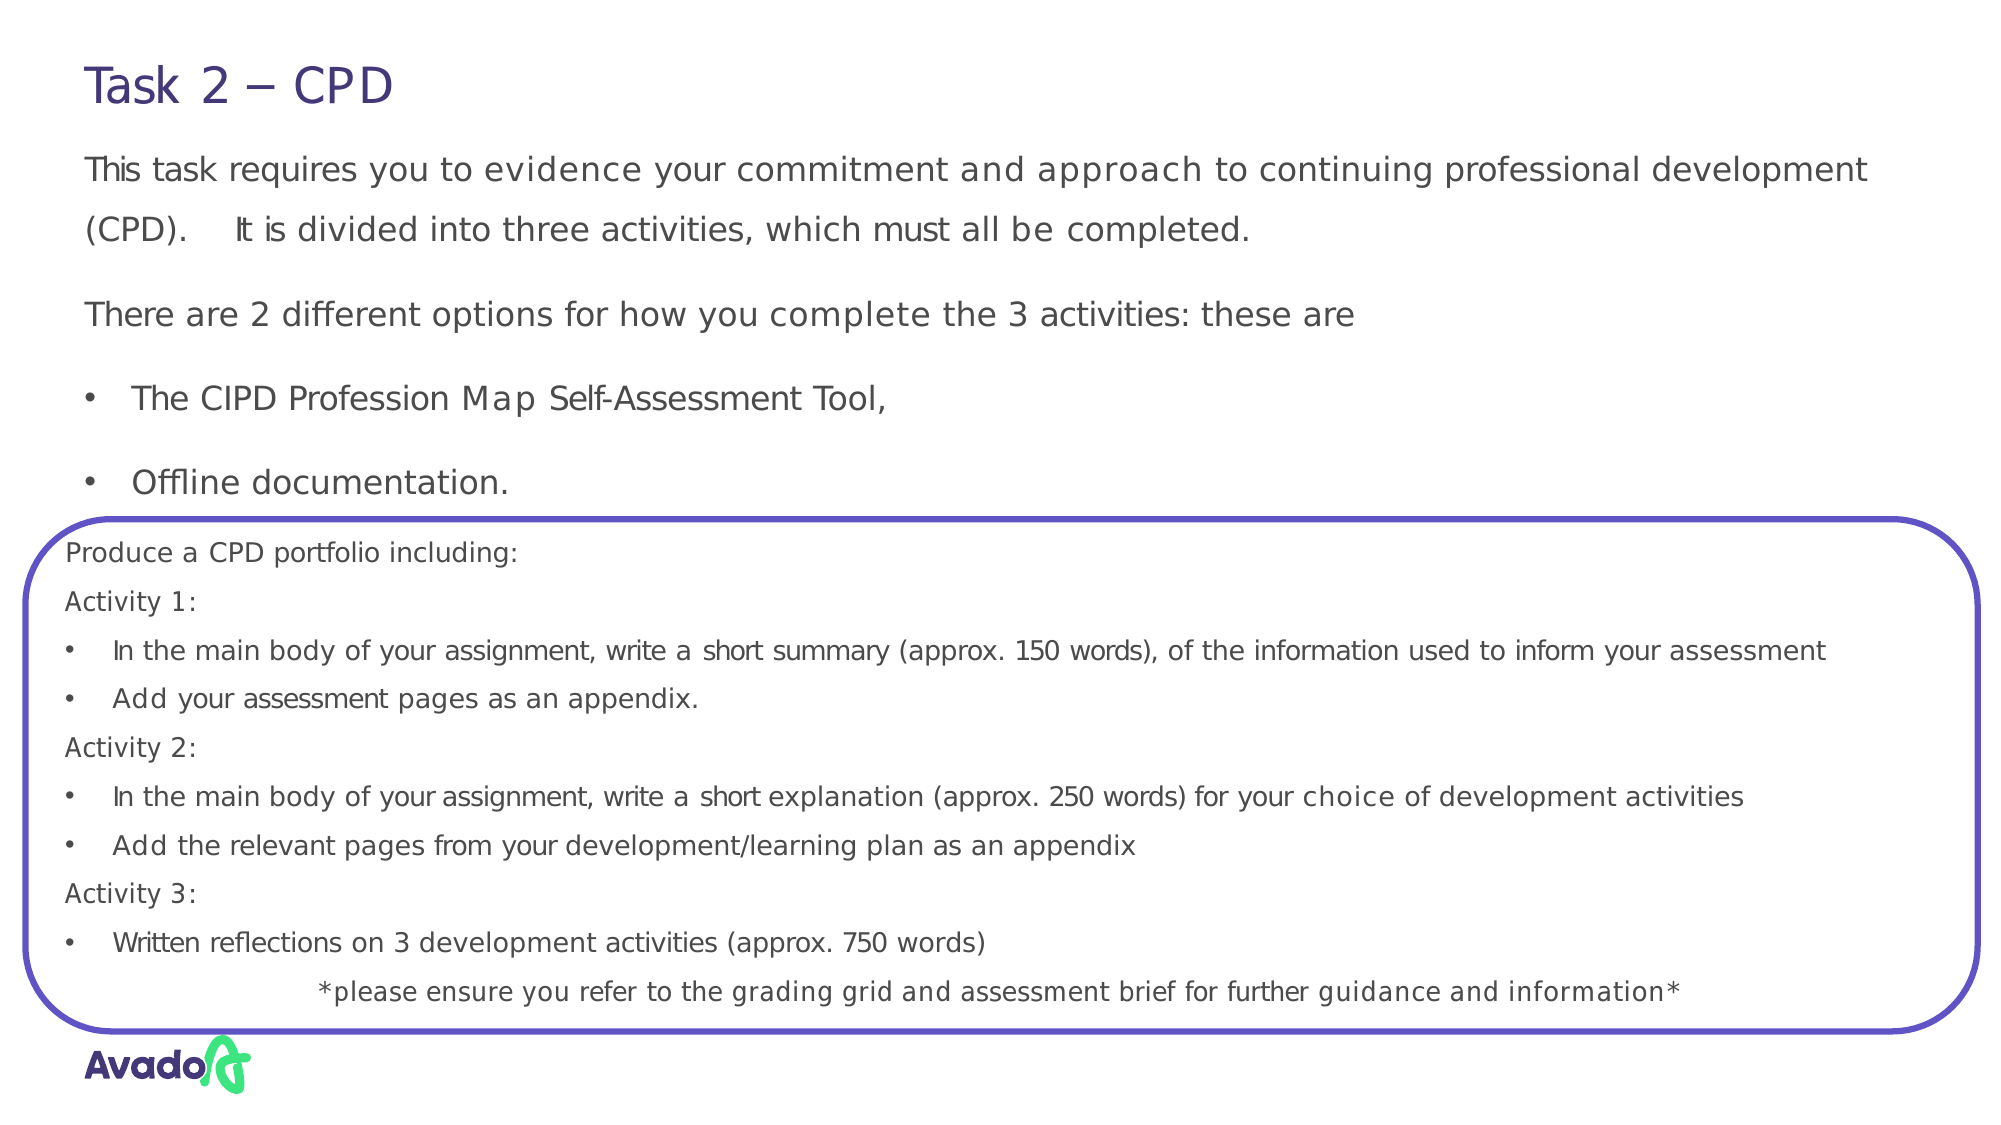

# Task 2 – CPD
This task requires you to evidence your commitment and approach to continuing professional development (CPD).	It is divided into three activities, which must all be completed.

There are 2 different options for how you complete the 3 activities: these are

The CIPD Profession Map Self-Assessment Tool,

Offline documentation.
Produce a CPD portfolio including:
Activity 1:
In the main body of your assignment, write a short summary (approx. 150 words), of the information used to inform your assessment
Add your assessment pages as an appendix.
Activity 2:
In the main body of your assignment, write a short explanation (approx. 250 words) for your choice of development activities
Add the relevant pages from your development/learning plan as an appendix
Activity 3:
Written reflections on 3 development activities (approx. 750 words)
*please ensure you refer to the grading grid and assessment brief for further guidance and information*